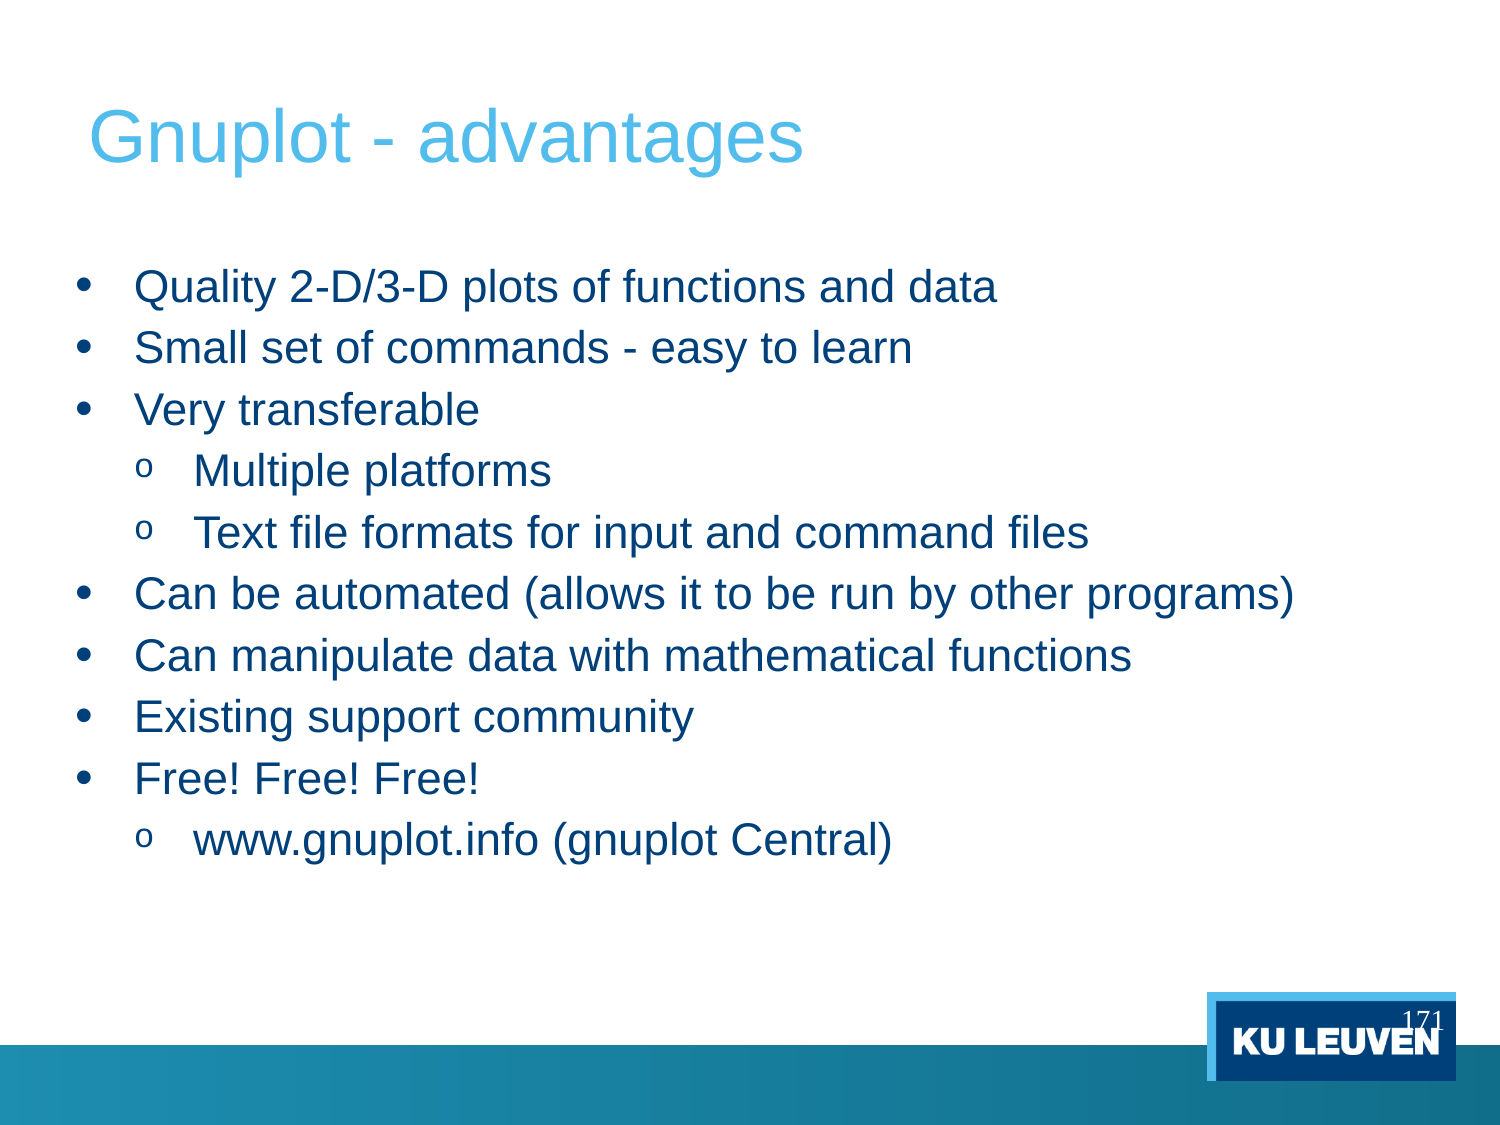

# Gnuplot - advantages
Quality 2-D/3-D plots of functions and data
Small set of commands - easy to learn
Very transferable
Multiple platforms
Text file formats for input and command files
Can be automated (allows it to be run by other programs)
Can manipulate data with mathematical functions
Existing support community
Free! Free! Free!
www.gnuplot.info (gnuplot Central)

171